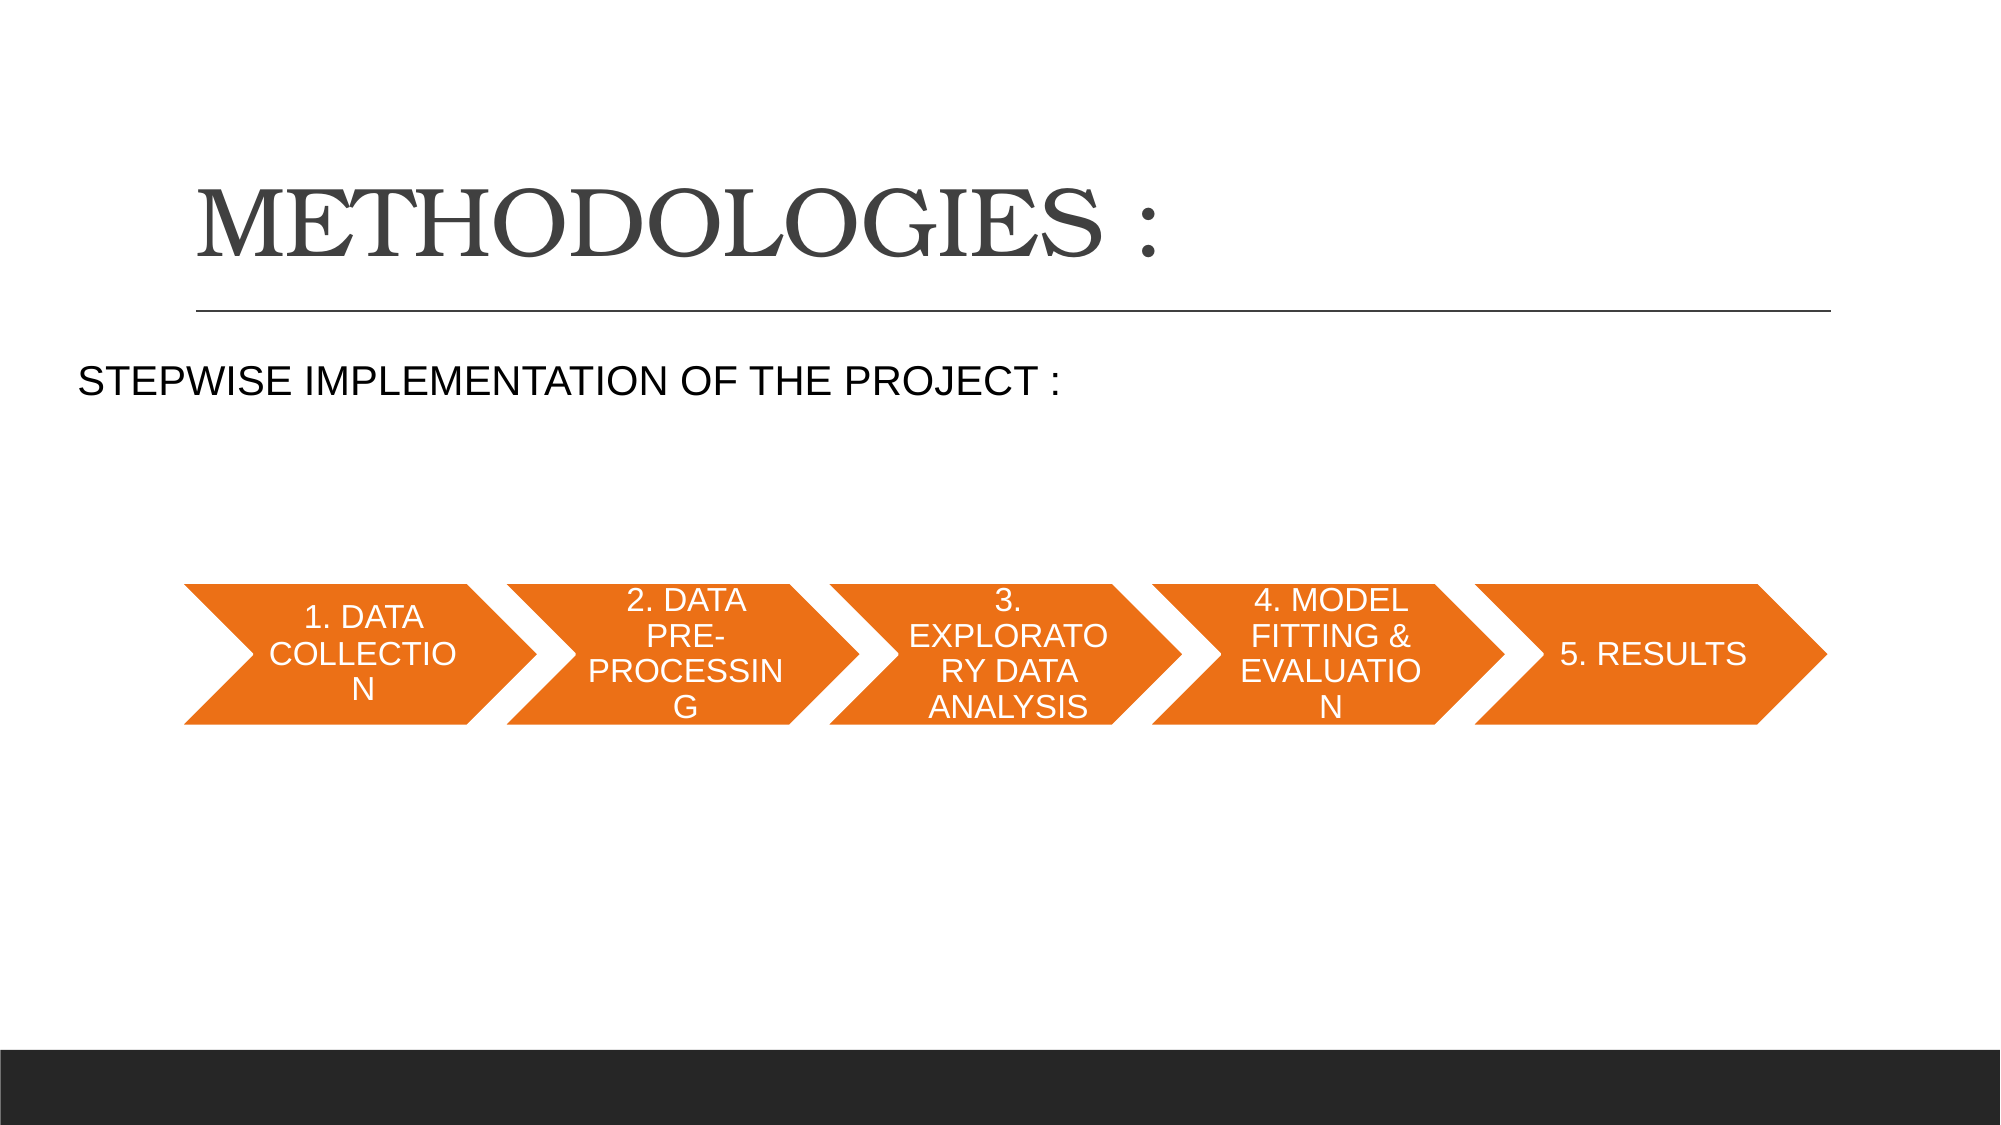

# METHODOLOGIES :
1. DATA COLLECTION
2. DATA PRE-PROCESSING
3. EXPLORATORY DATA ANALYSIS
4. MODEL FITTING & EVALUATION
5. RESULTS
STEPWISE IMPLEMENTATION OF THE PROJECT :